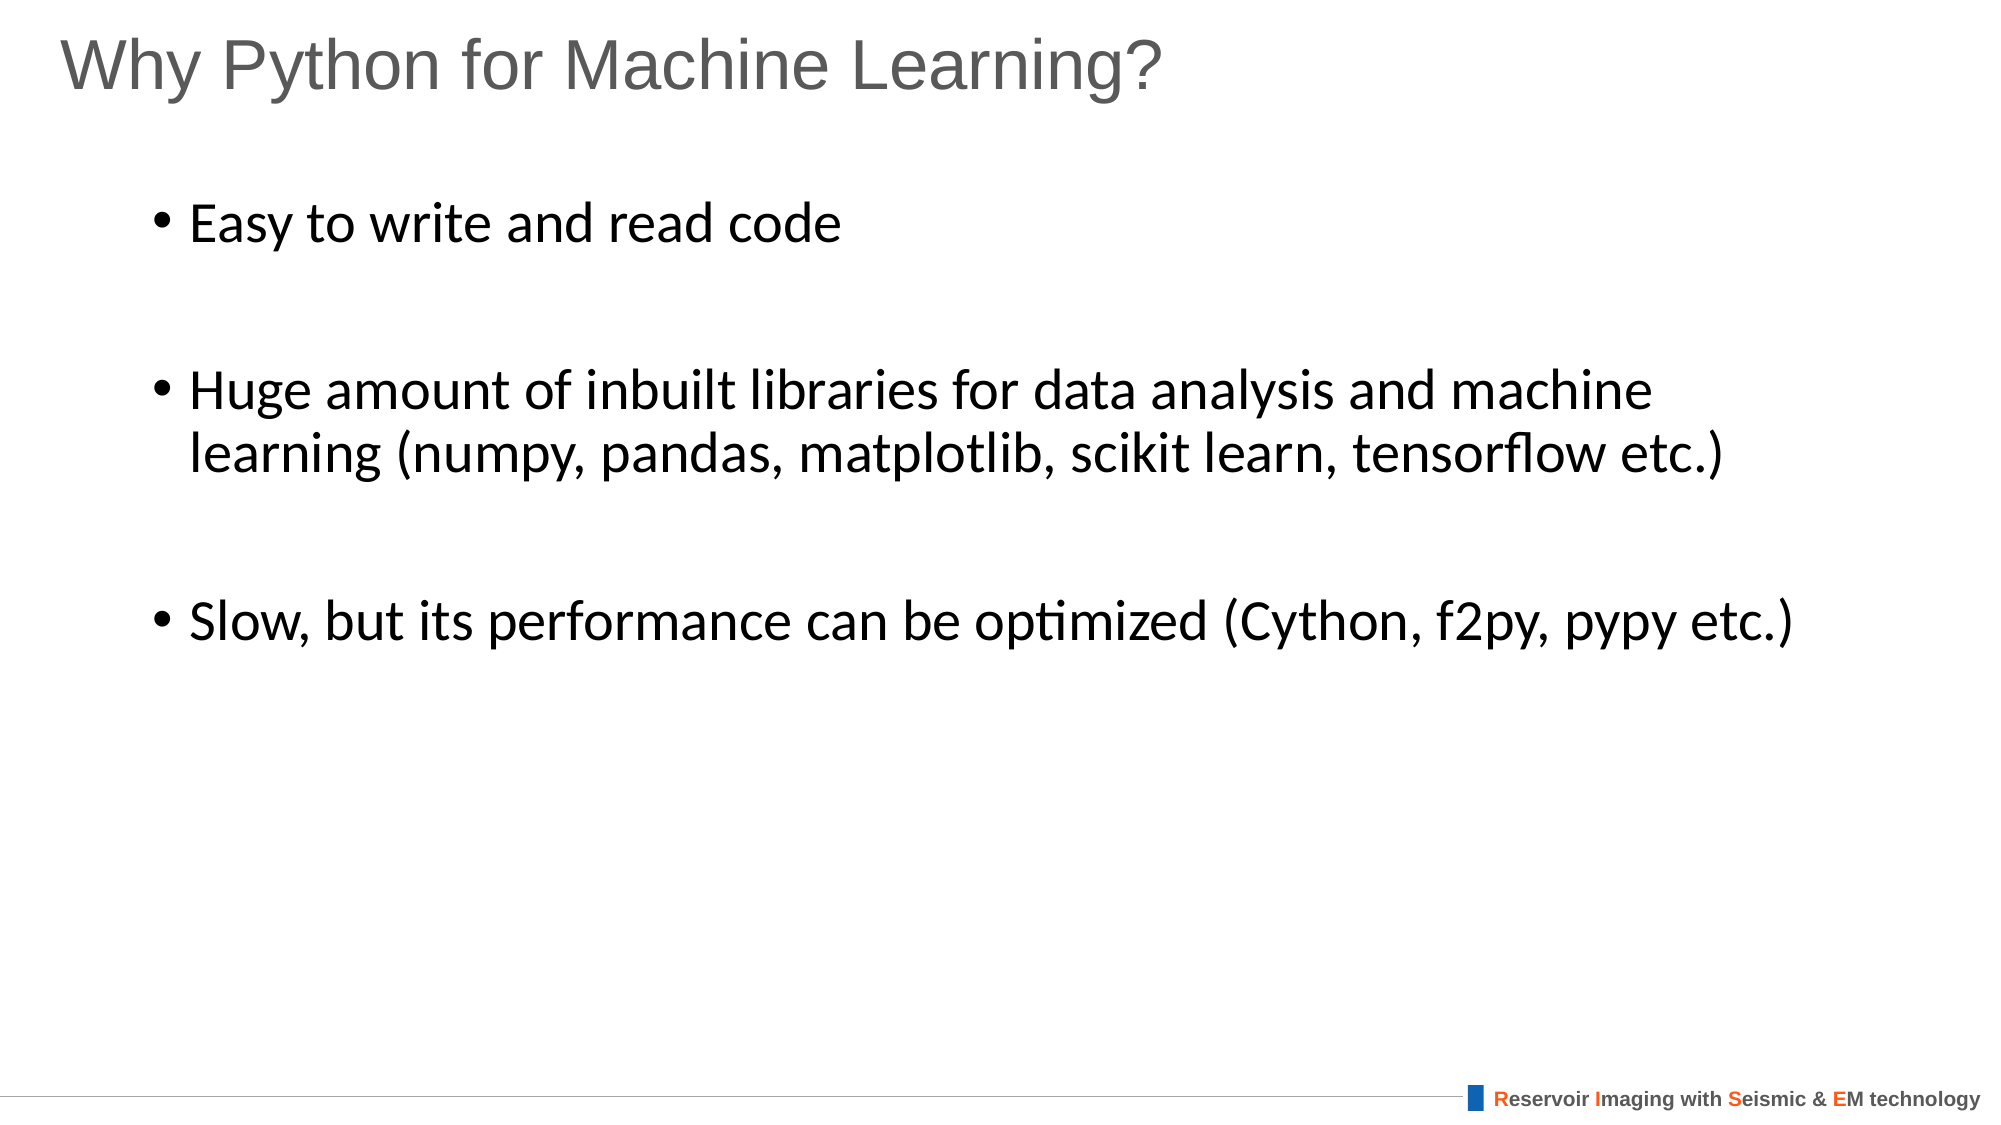

# Why Python for Machine Learning?
Easy to write and read code

Huge amount of inbuilt libraries for data analysis and machine learning (numpy, pandas, matplotlib, scikit learn, tensorflow etc.)

Slow, but its performance can be optimized (Cython, f2py, pypy etc.)